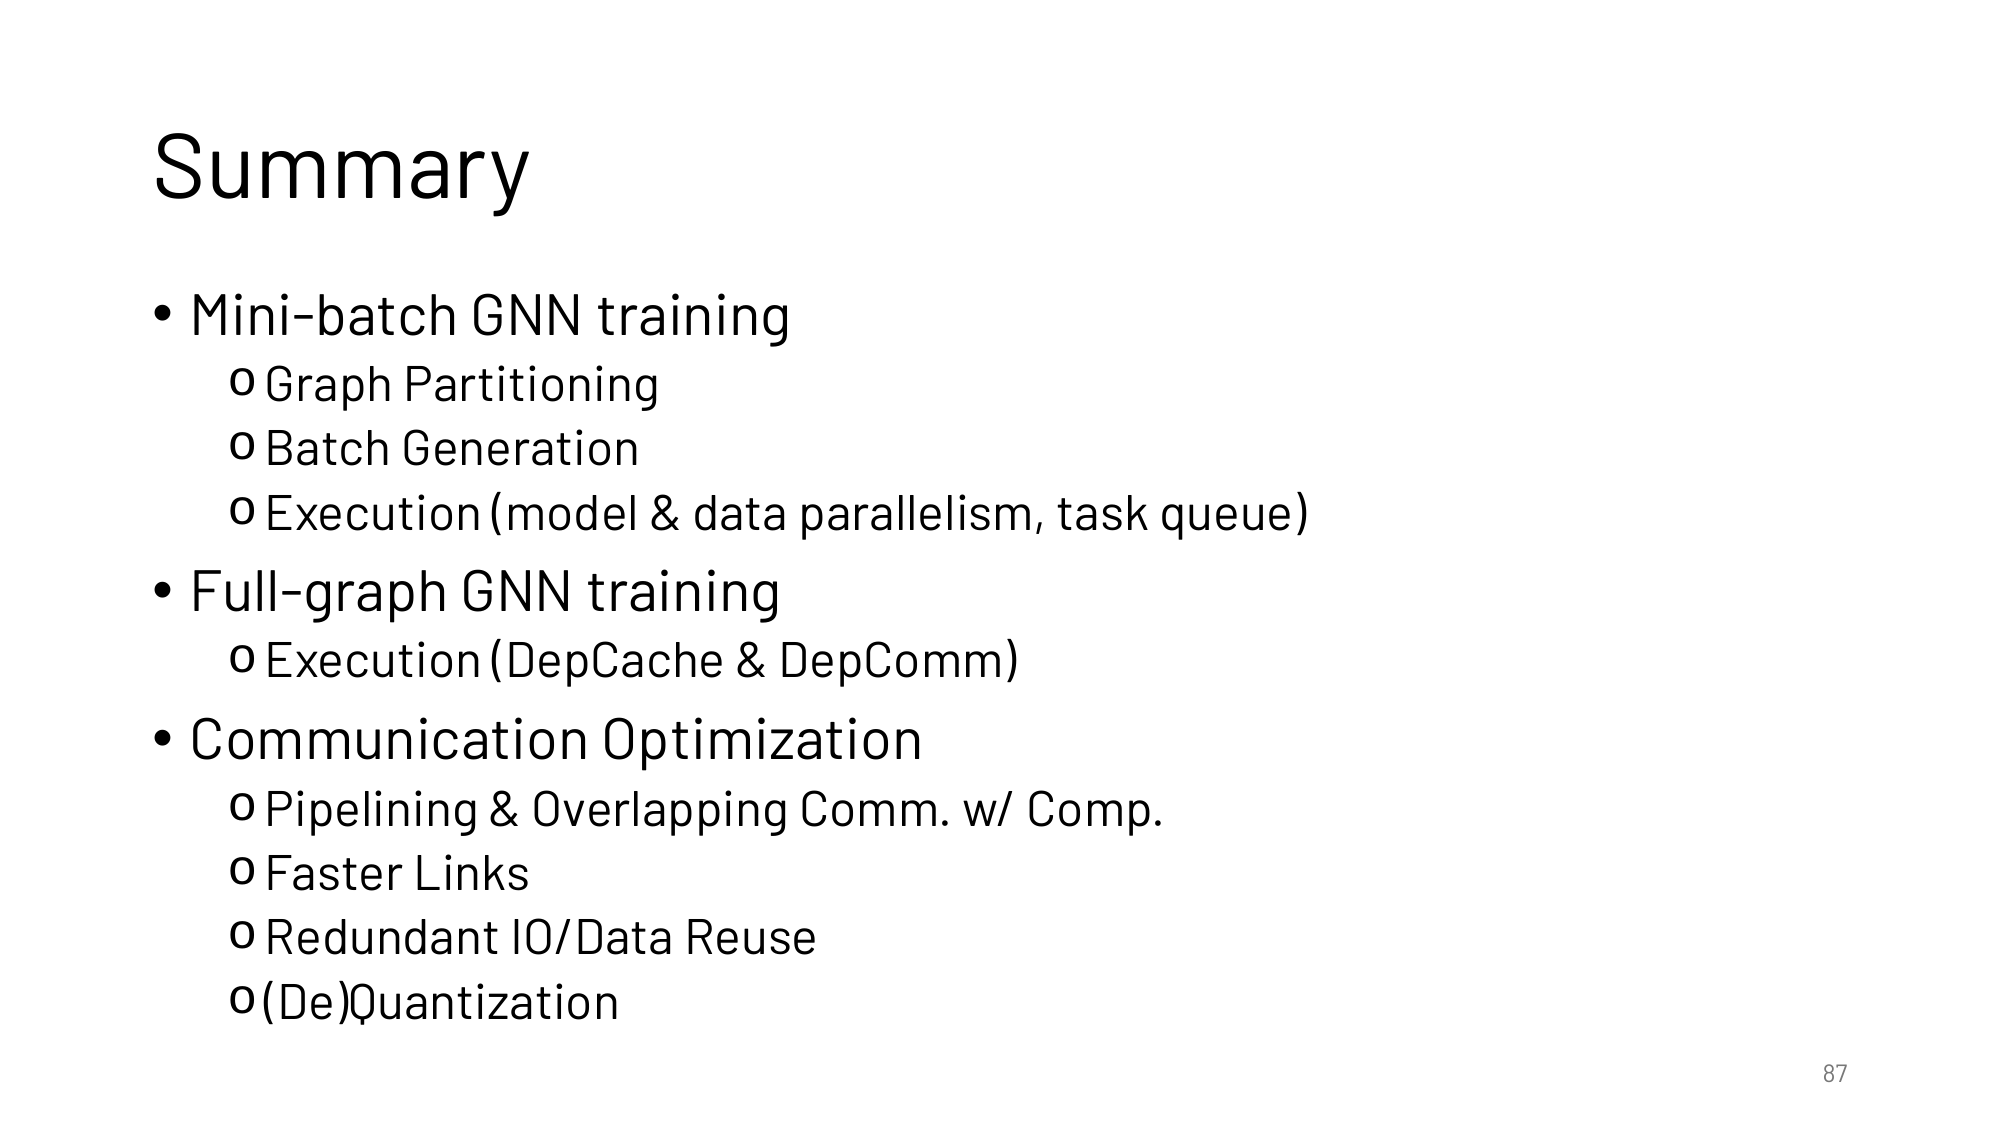

Summary
Mini-batch GNN training
Graph Partitioning
Batch Generation
Execution (model & data parallelism, task queue)
Full-graph GNN training
Execution (DepCache & DepComm)
Communication Optimization
Pipelining & Overlapping Comm. w/ Comp.
Faster Links
Redundant IO/Data Reuse
(De)Quantization
87